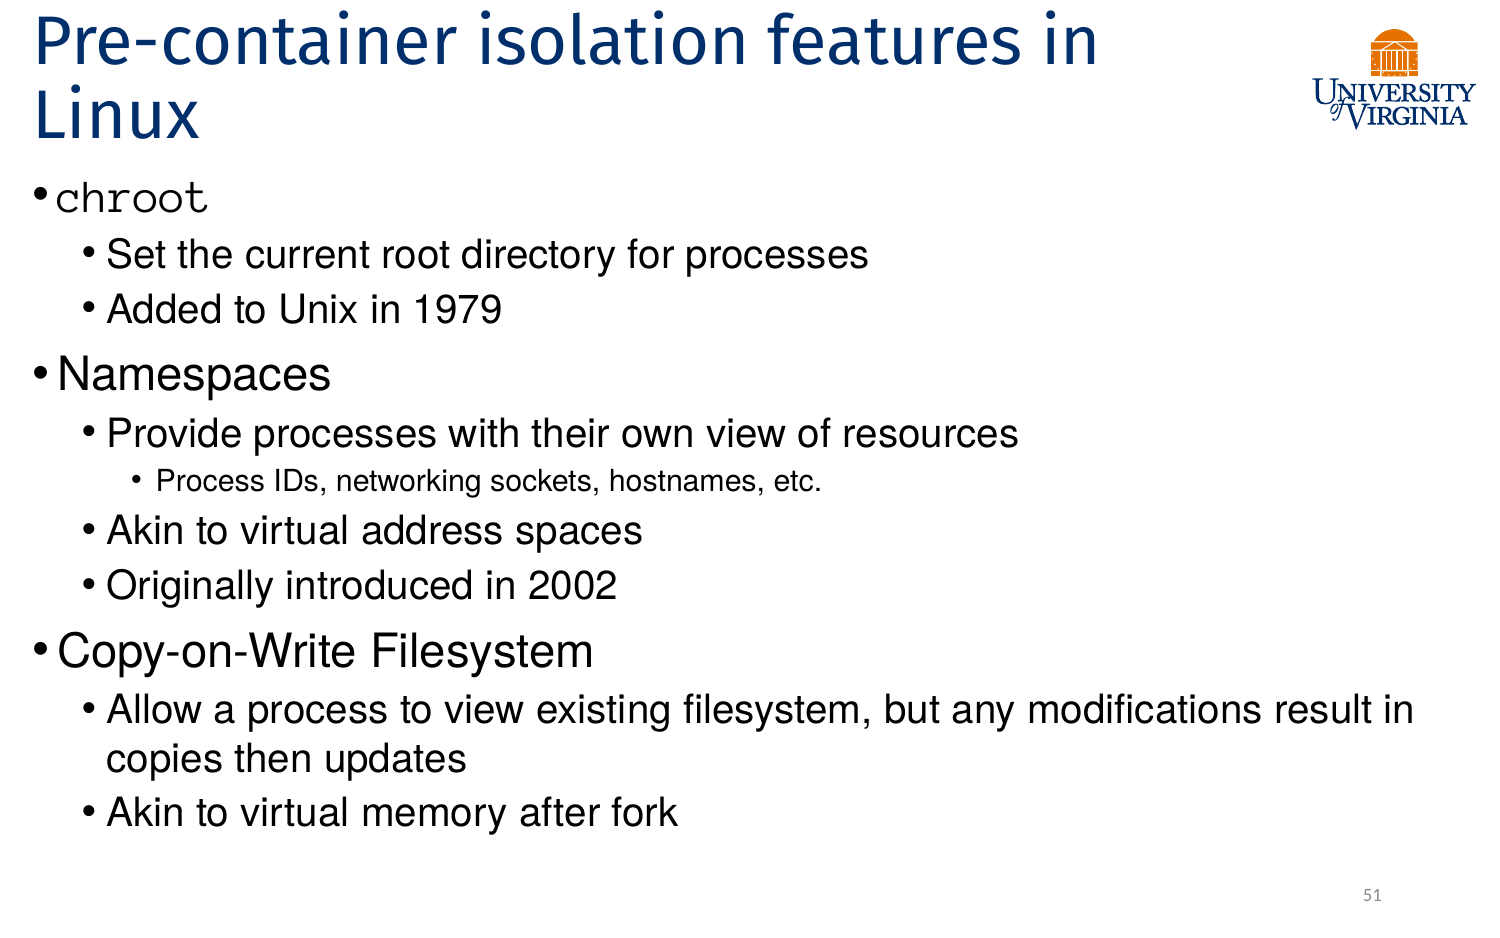

# Pre-container isolation features in Linux
chroot
Set the current root directory for processes
Added to Unix in 1979
Namespaces
Provide processes with their own view of resources
Process IDs, networking sockets, hostnames, etc.
Akin to virtual address spaces
Originally introduced in 2002
Copy-on-Write Filesystem
Allow a process to view existing filesystem, but any modifications result in copies then updates
Akin to virtual memory after fork

51